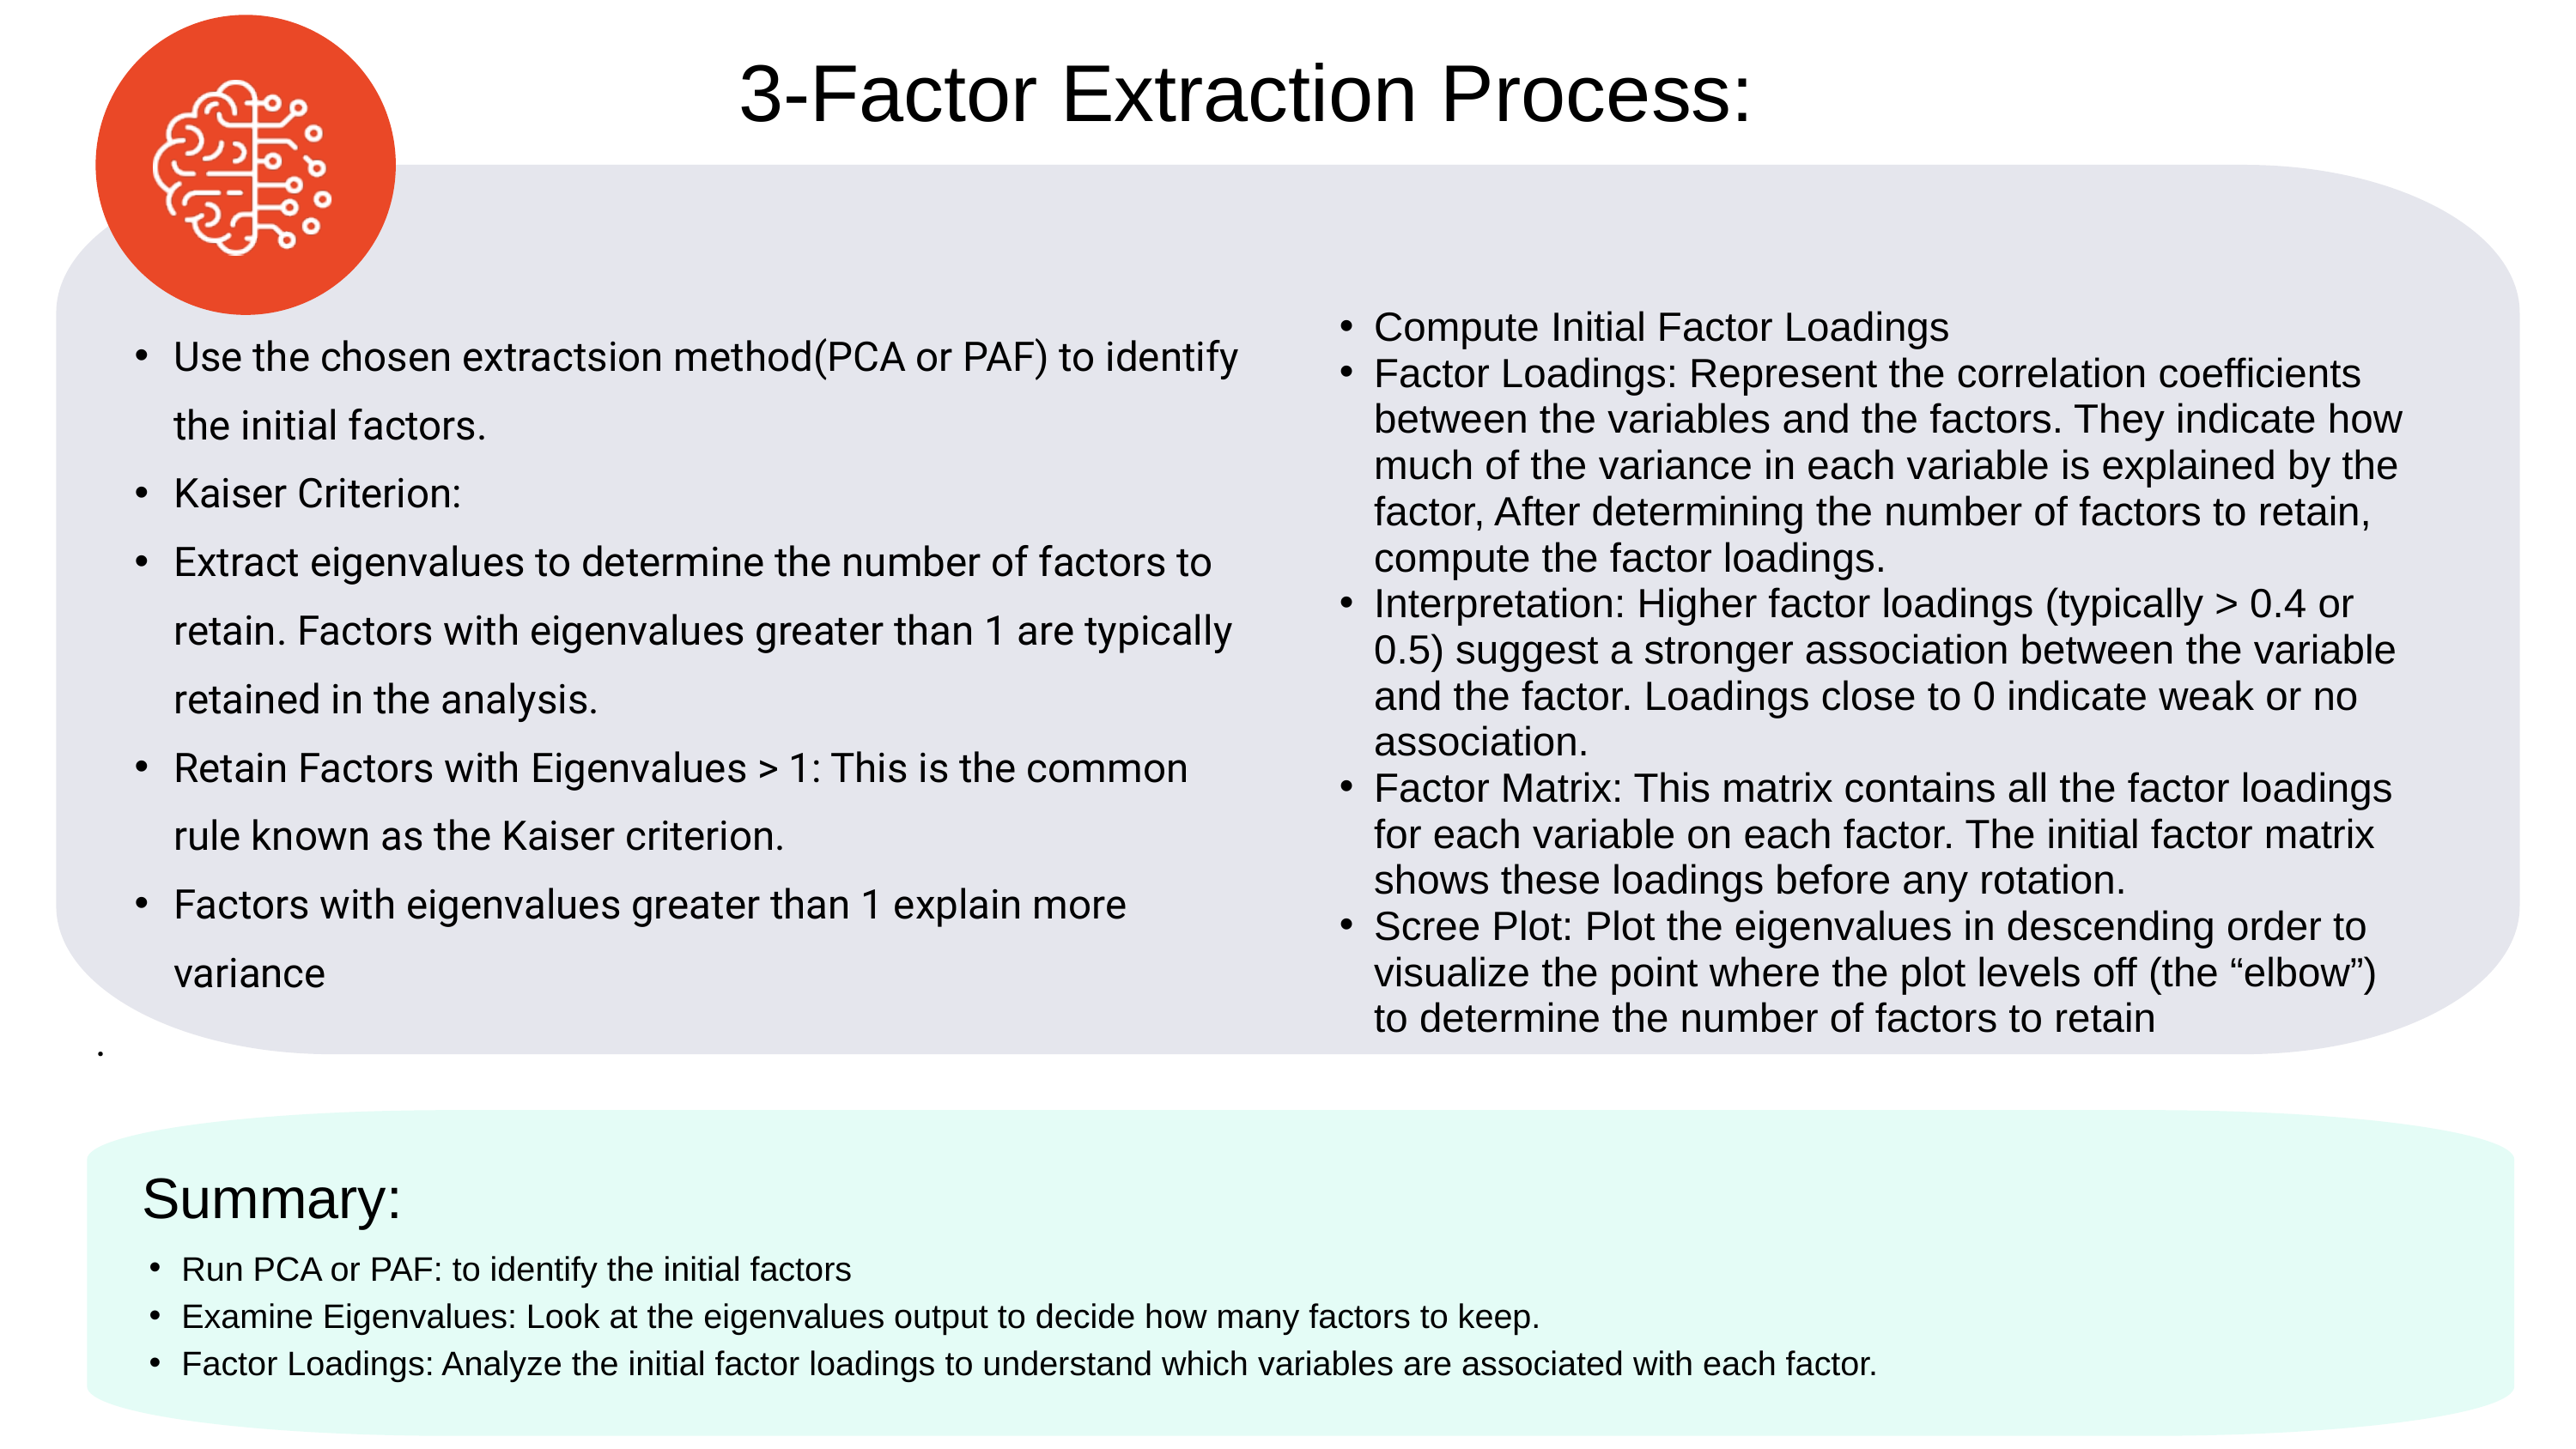

3-Factor Extraction Process:

Compute Initial Factor Loadings
Factor Loadings: Represent the correlation coefficients between the variables and the factors. They indicate how much of the variance in each variable is explained by the factor, After determining the number of factors to retain, compute the factor loadings.
Interpretation: Higher factor loadings (typically > 0.4 or 0.5) suggest a stronger association between the variable and the factor. Loadings close to 0 indicate weak or no association.
Factor Matrix: This matrix contains all the factor loadings for each variable on each factor. The initial factor matrix shows these loadings before any rotation.
Scree Plot: Plot the eigenvalues in descending order to visualize the point where the plot levels off (the “elbow”) to determine the number of factors to retain
Use the chosen extractsion method(PCA or PAF) to identify the initial factors.
Kaiser Criterion:
Extract eigenvalues to determine the number of factors to retain. Factors with eigenvalues greater than 1 are typically retained in the analysis.
Retain Factors with Eigenvalues > 1: This is the common rule known as the Kaiser criterion.
Factors with eigenvalues greater than 1 explain more variance
.

Summary:

Run PCA or PAF: to identify the initial factors
Examine Eigenvalues: Look at the eigenvalues output to decide how many factors to keep.
Factor Loadings: Analyze the initial factor loadings to understand which variables are associated with each factor.